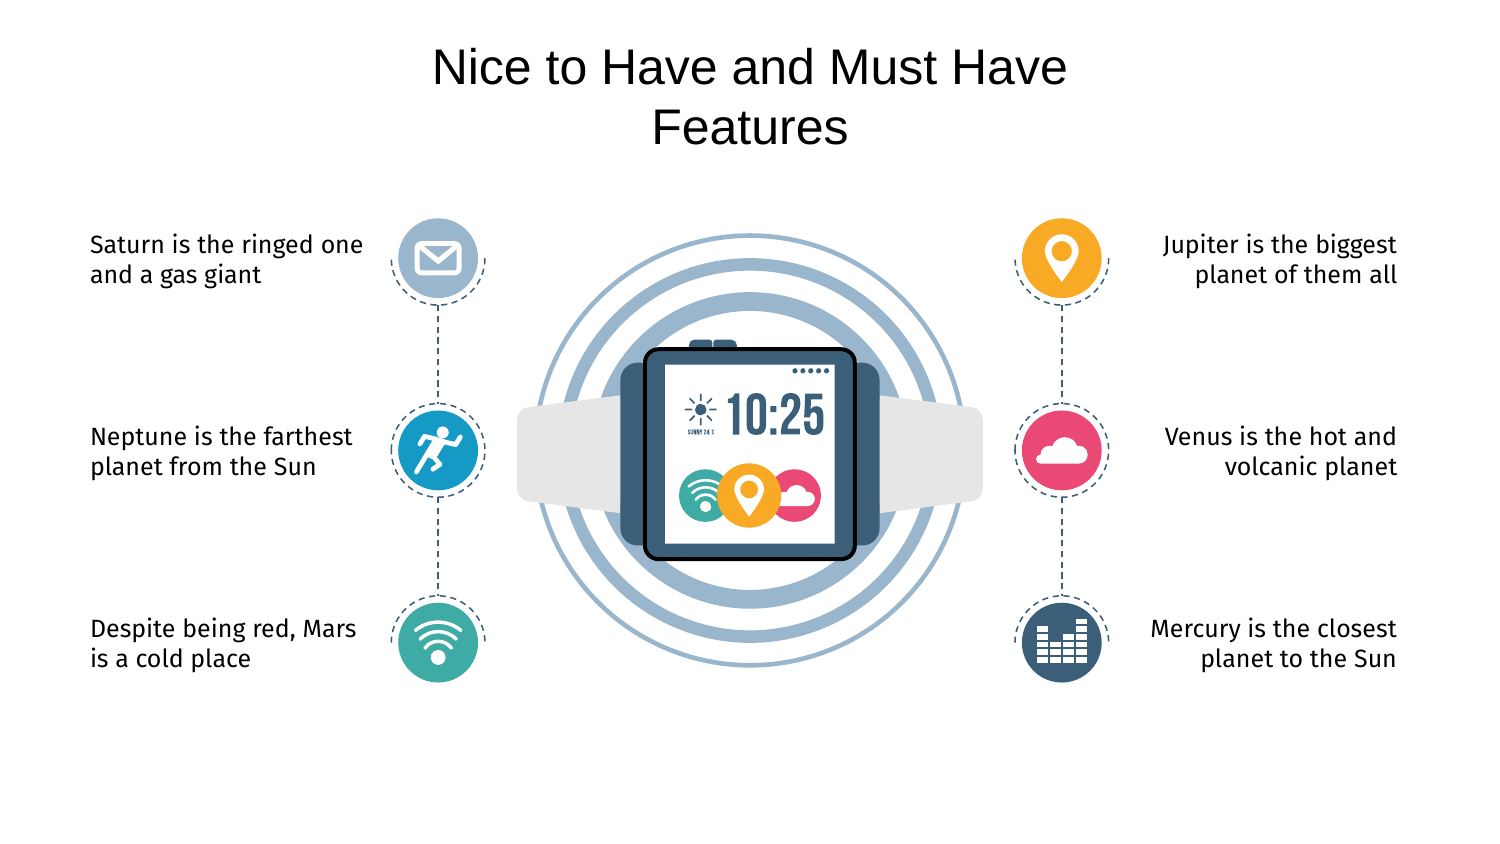

# Nice to Have and Must Have Features

Saturn is the ringed one and a gas giant

Jupiter is the biggest planet of them all
Neptune is the farthest planet from the Sun

Venus is the hot and volcanic planet

Despite being red, Mars is a cold place
Mercury is the closest planet to the Sun